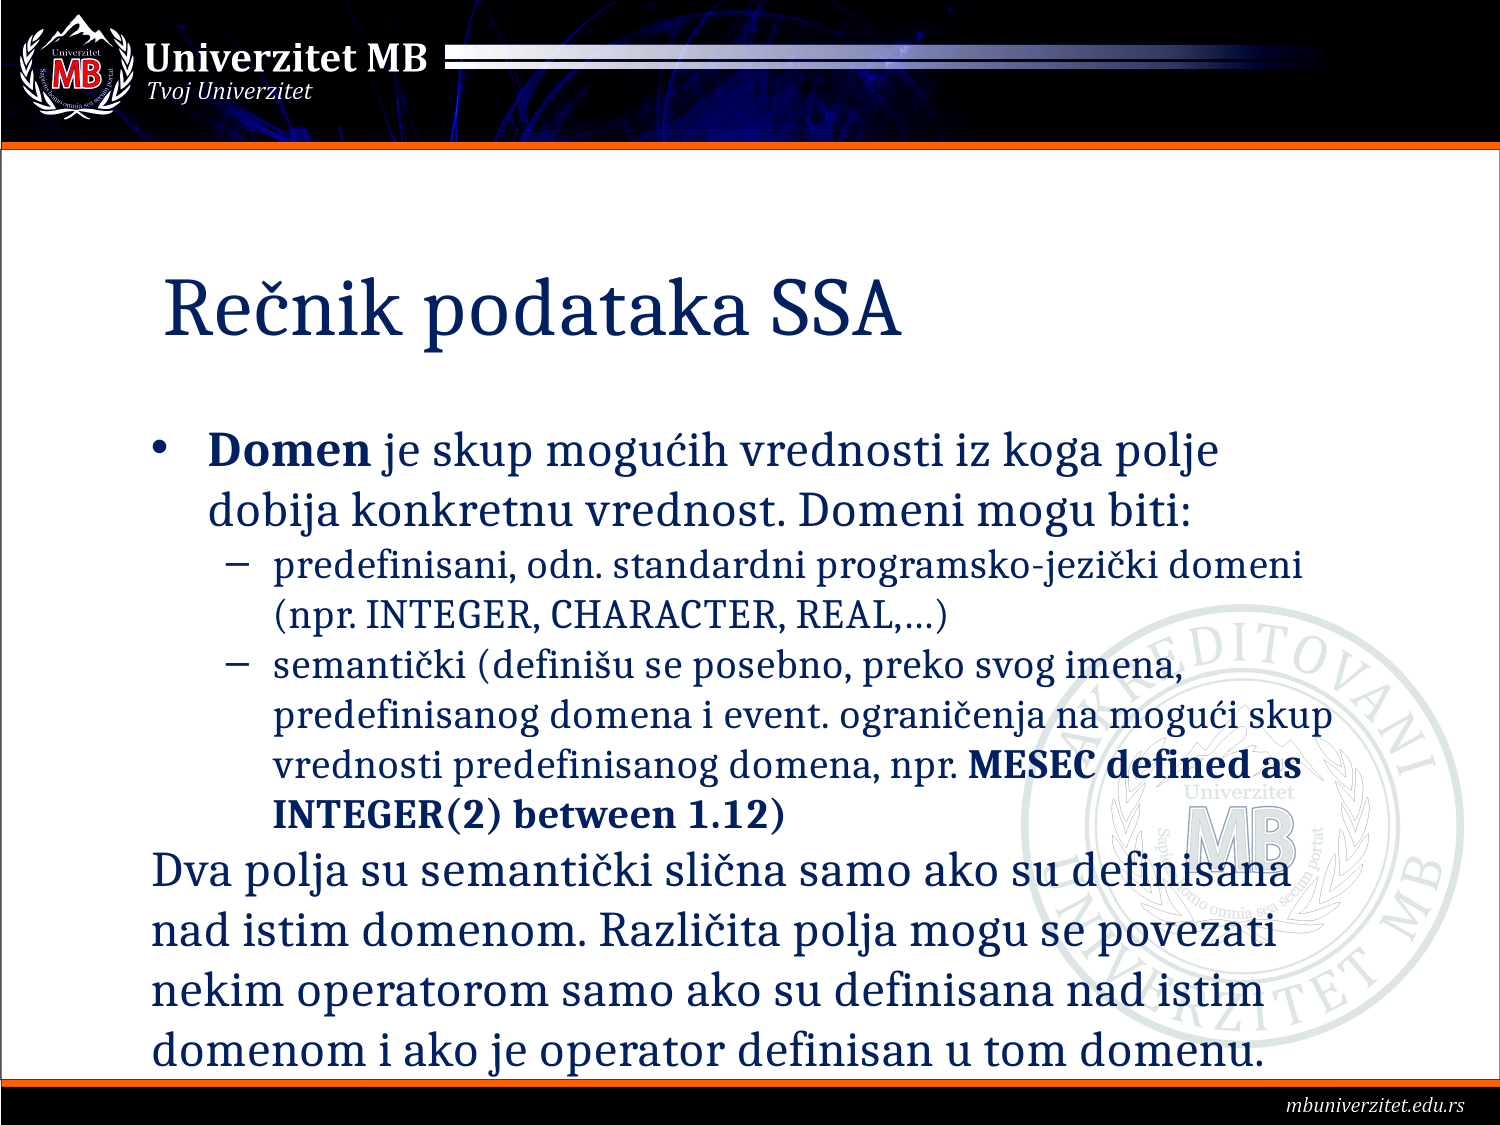

# Rečnik podataka SSA
Domen je skup mogućih vrednosti iz koga polje dobija konkretnu vrednost. Domeni mogu biti:
predefinisani, odn. standardni programsko-jezički domeni (npr. INTEGER, CHARACTER, REAL,…)
semantički (definišu se posebno, preko svog imena, predefinisanog domena i event. ograničenja na mogući skup vrednosti predefinisanog domena, npr. MESEC defined as INTEGER(2) between 1.12)
Dva polja su semantički slična samo ako su definisana nad istim domenom. Različita polja mogu se povezati nekim operatorom samo ako su definisana nad istim domenom i ako je operator definisan u tom domenu.